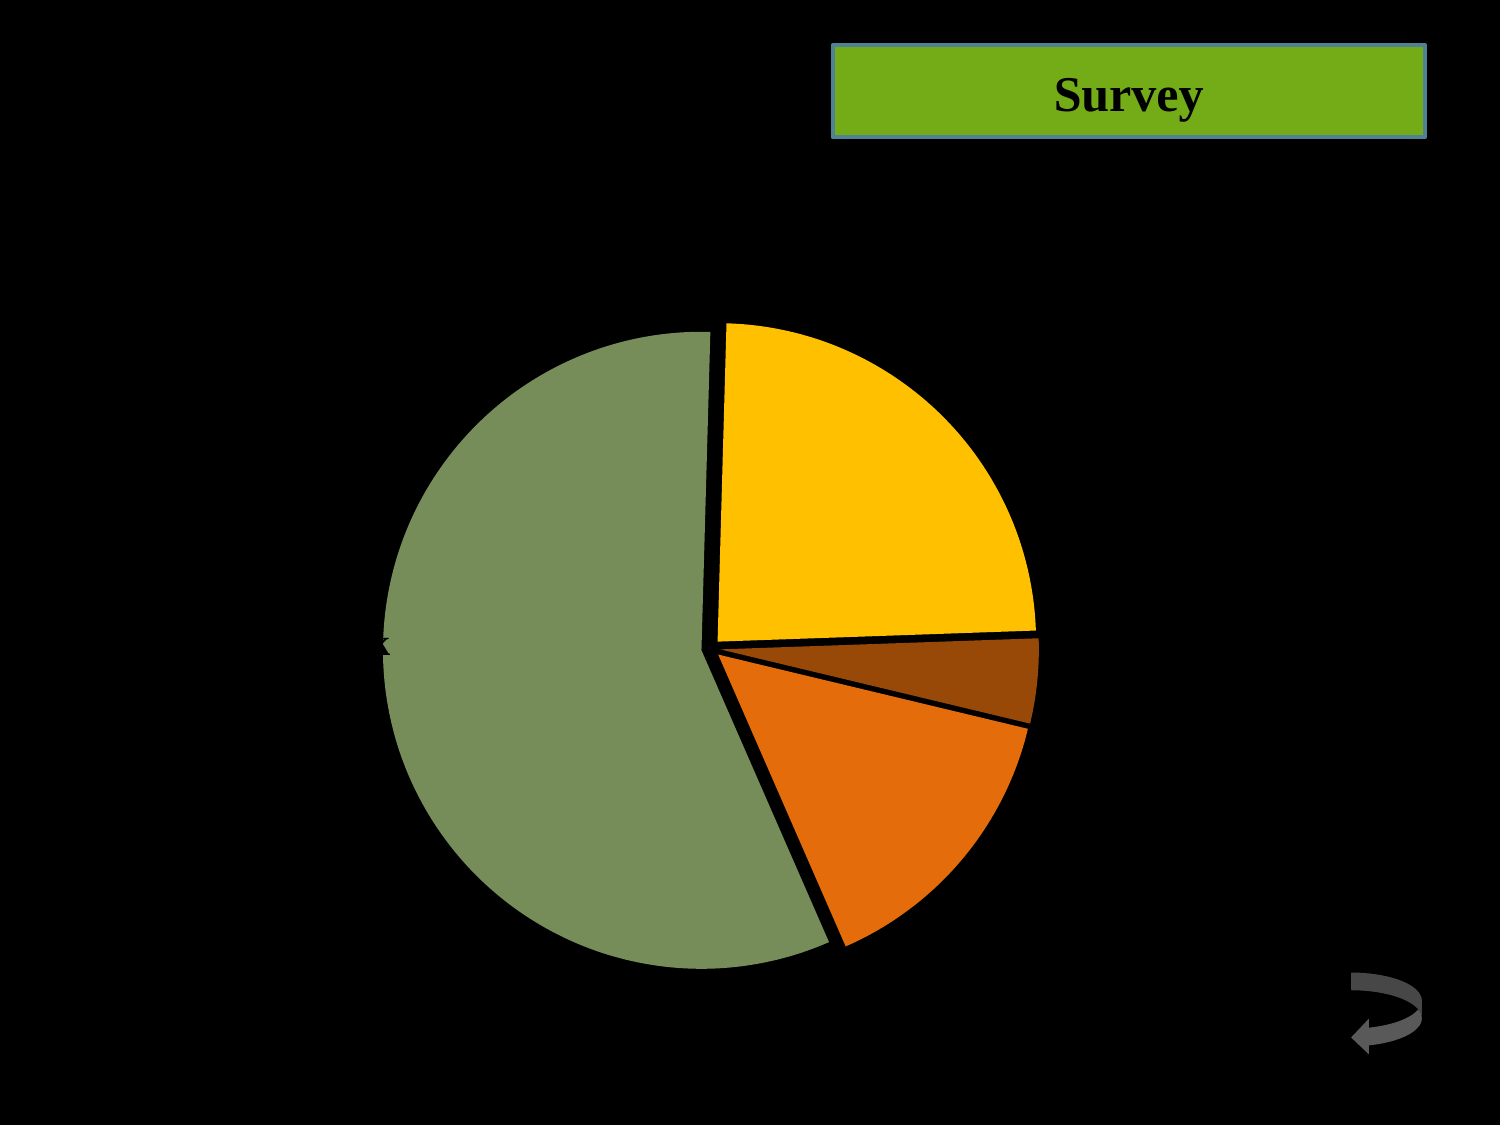

Survey

### Chart: How often do you use mobile clinical reference applications?

| Category |  |
|---|---|
| < Once a month | 0.043 |
| 1-2 days/week | 0.14700000000000002 |
| 3-4 days/week | 0.57 |
| Every day | 0.24 |